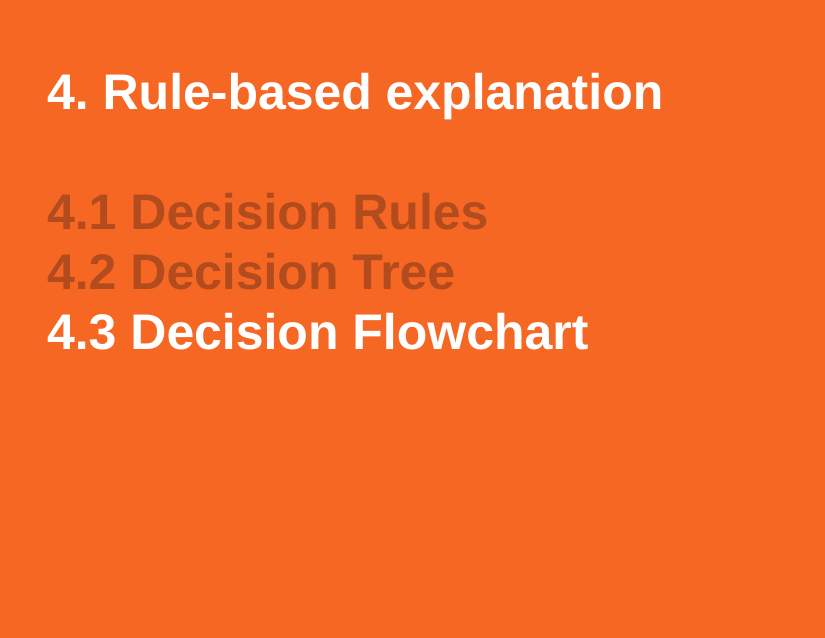

# 4. Rule-based explanation 4.1 Decision Rules 4.2 Decision Tree 4.3 Decision Flowchart